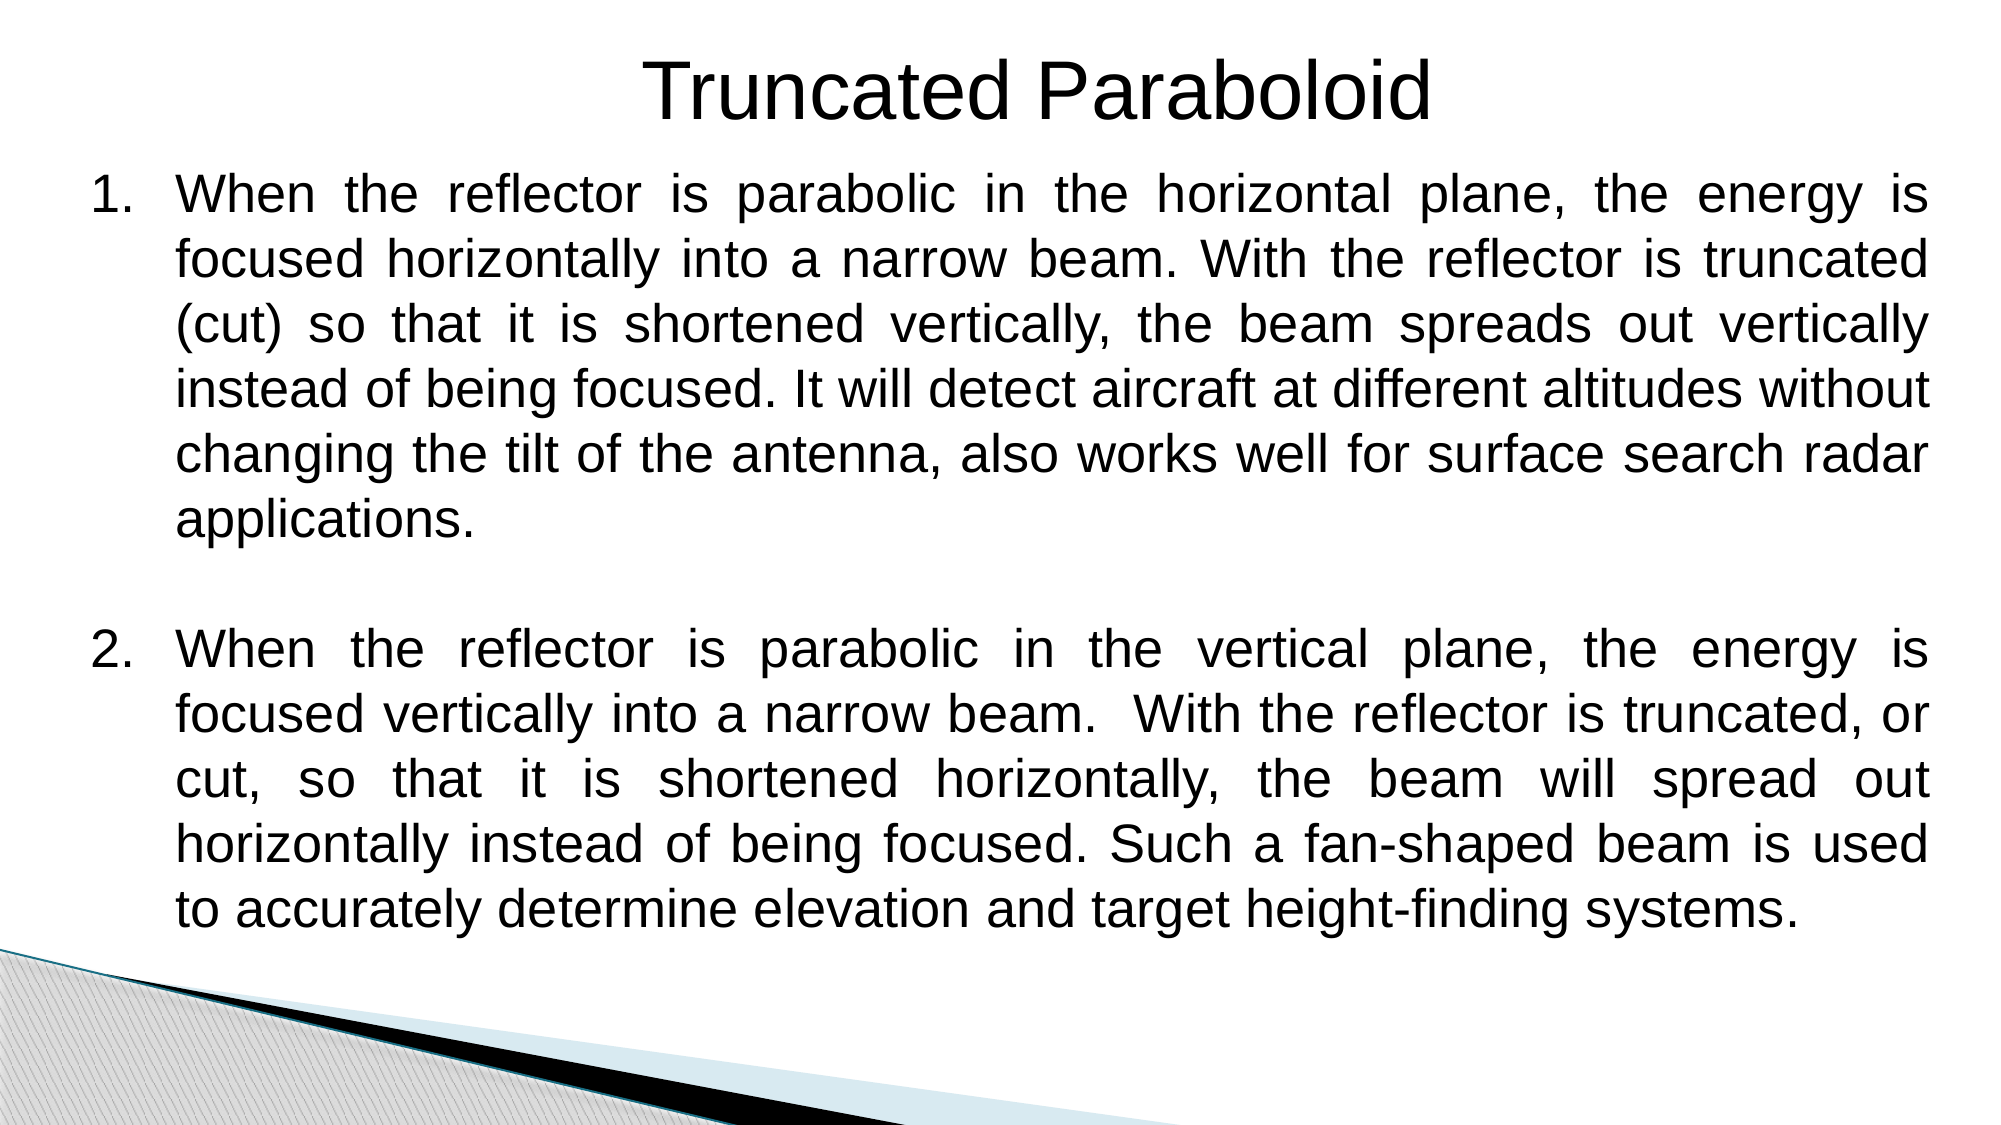

Truncated Paraboloid
When the reflector is parabolic in the horizontal plane, the energy is focused horizontally into a narrow beam. With the reflector is truncated (cut) so that it is shortened vertically, the beam spreads out vertically instead of being focused. It will detect aircraft at different altitudes without changing the tilt of the antenna, also works well for surface search radar applications.

When the reflector is parabolic in the vertical plane, the energy is focused vertically into a narrow beam.  With the reflector is truncated, or cut, so that it is shortened horizontally, the beam will spread out horizontally instead of being focused. Such a fan-shaped beam is used to accurately determine elevation and target height-finding systems.